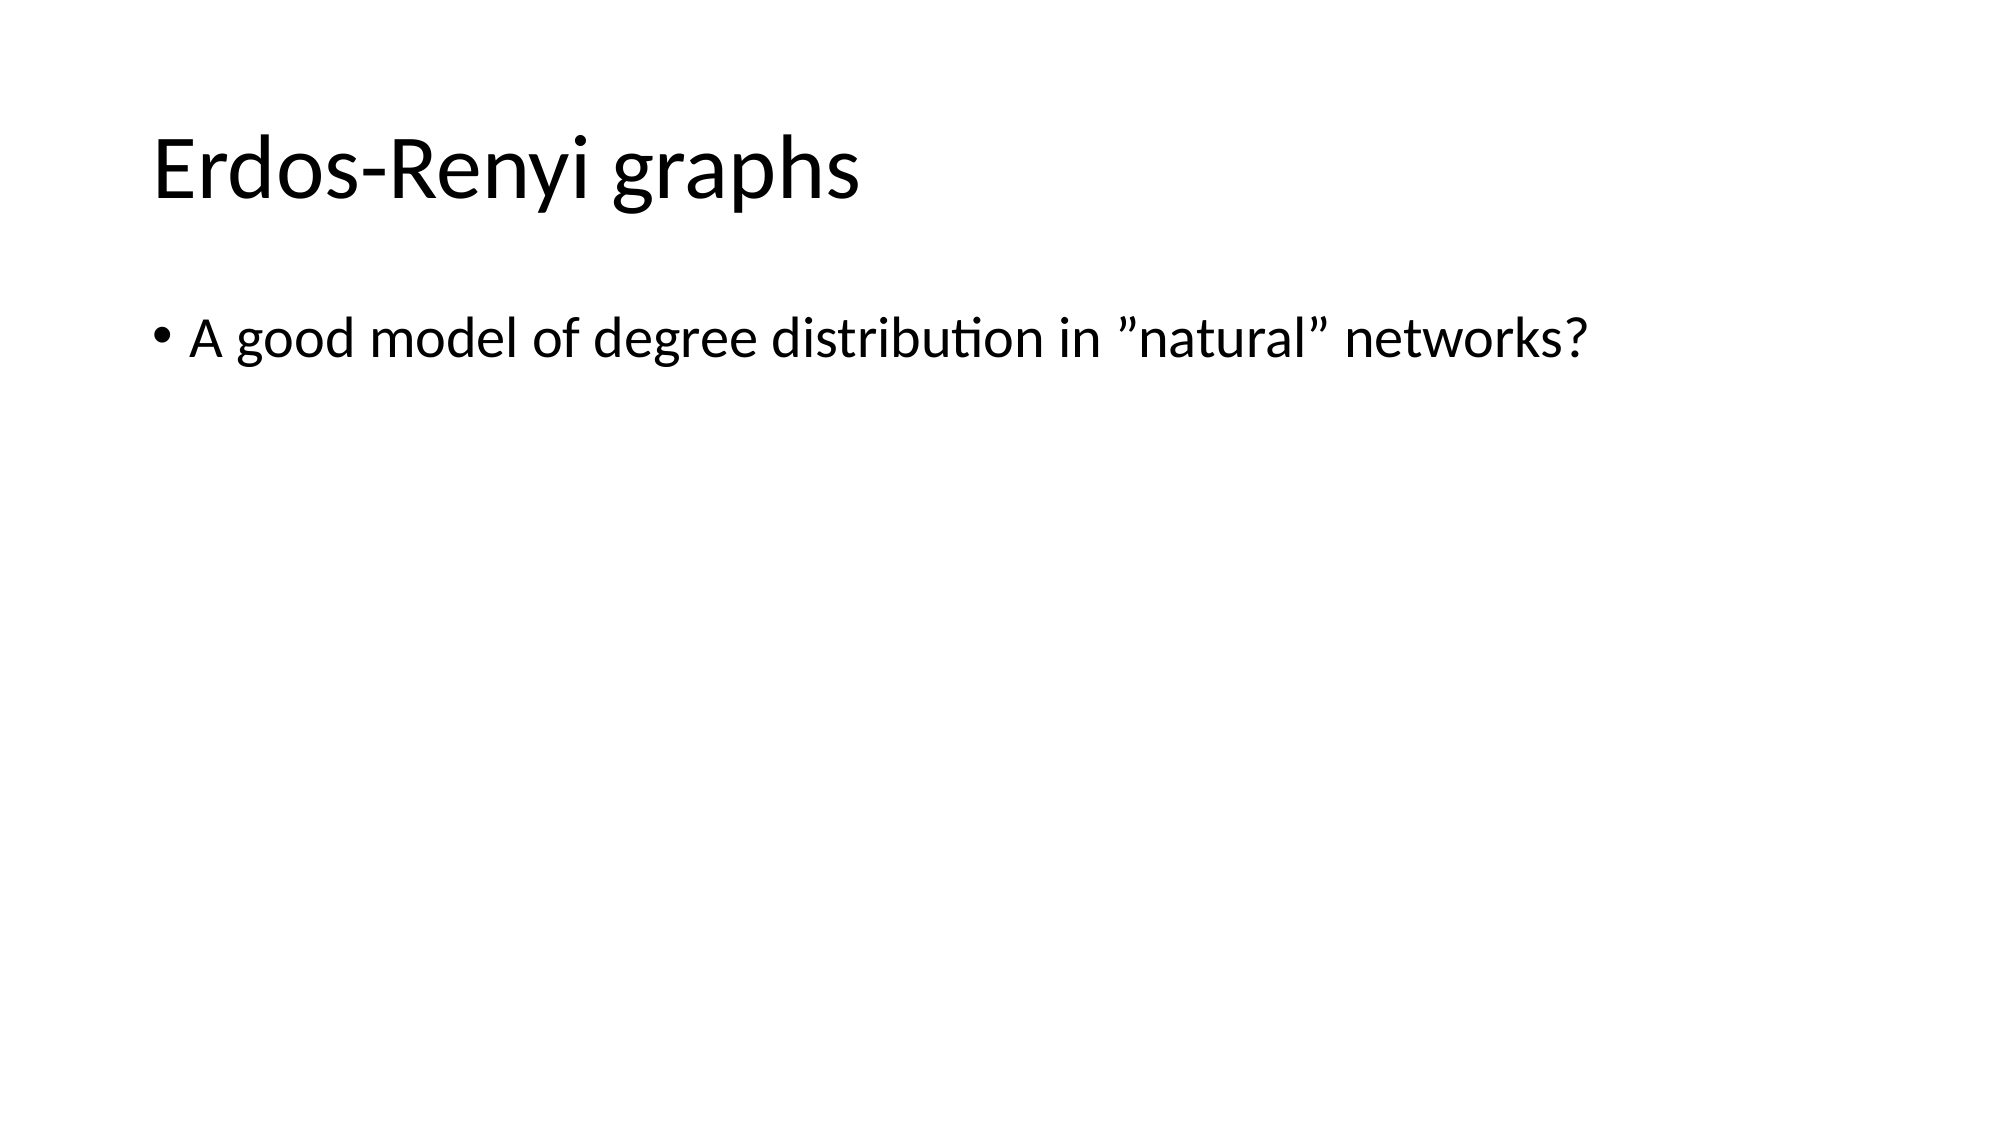

# Erdos-Renyi graphs
A good model of degree distribution in ”natural” networks?